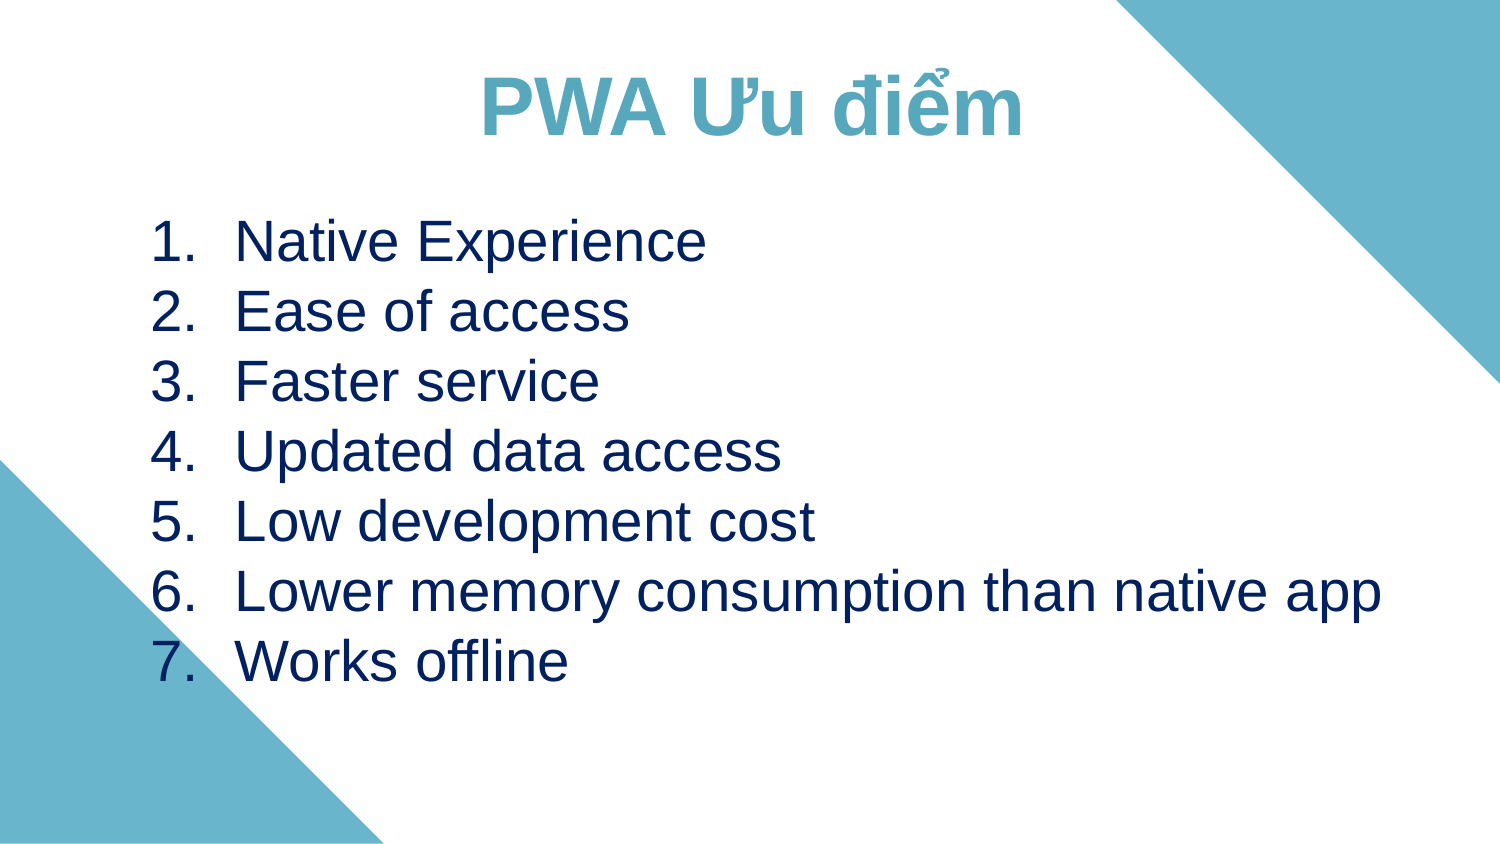

PWA Ưu điểm
Native Experience
Ease of access
Faster service
Updated data access
Low development cost
Lower memory consumption than native app
Works offline